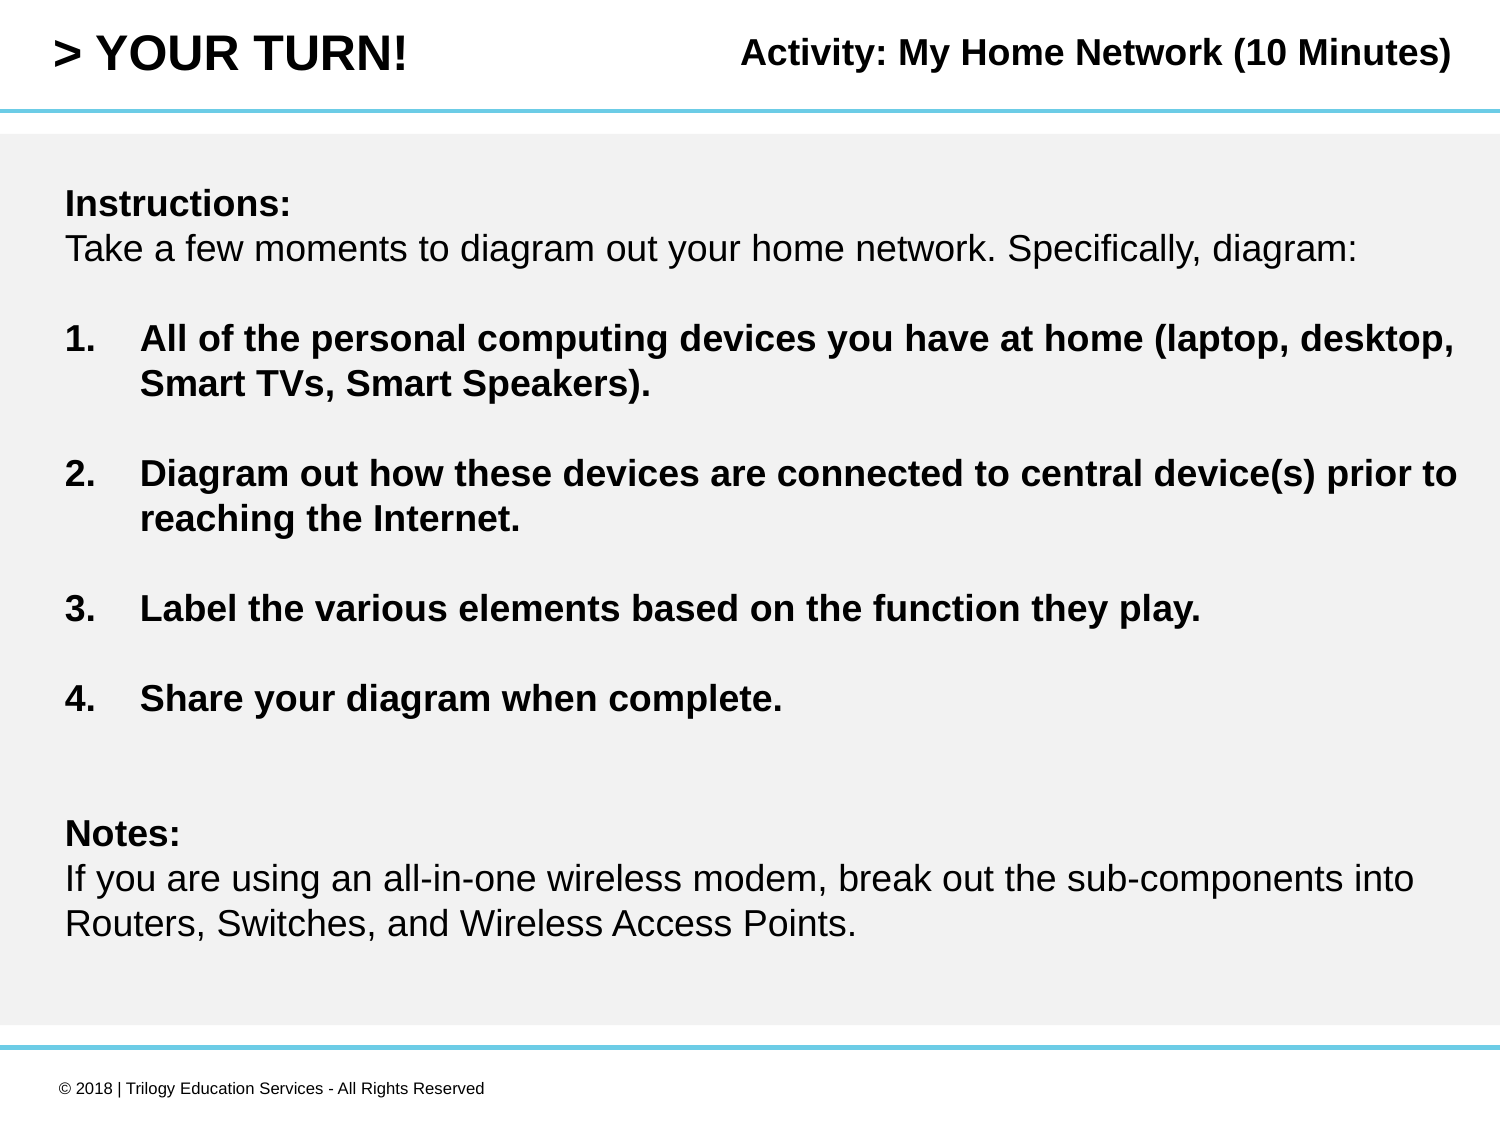

Activity: My Home Network (10 Minutes)
Instructions:
Take a few moments to diagram out your home network. Specifically, diagram:

All of the personal computing devices you have at home (laptop, desktop, Smart TVs, Smart Speakers).

Diagram out how these devices are connected to central device(s) prior to reaching the Internet.

Label the various elements based on the function they play.

Share your diagram when complete.

Notes:
If you are using an all-in-one wireless modem, break out the sub-components into Routers, Switches, and Wireless Access Points.